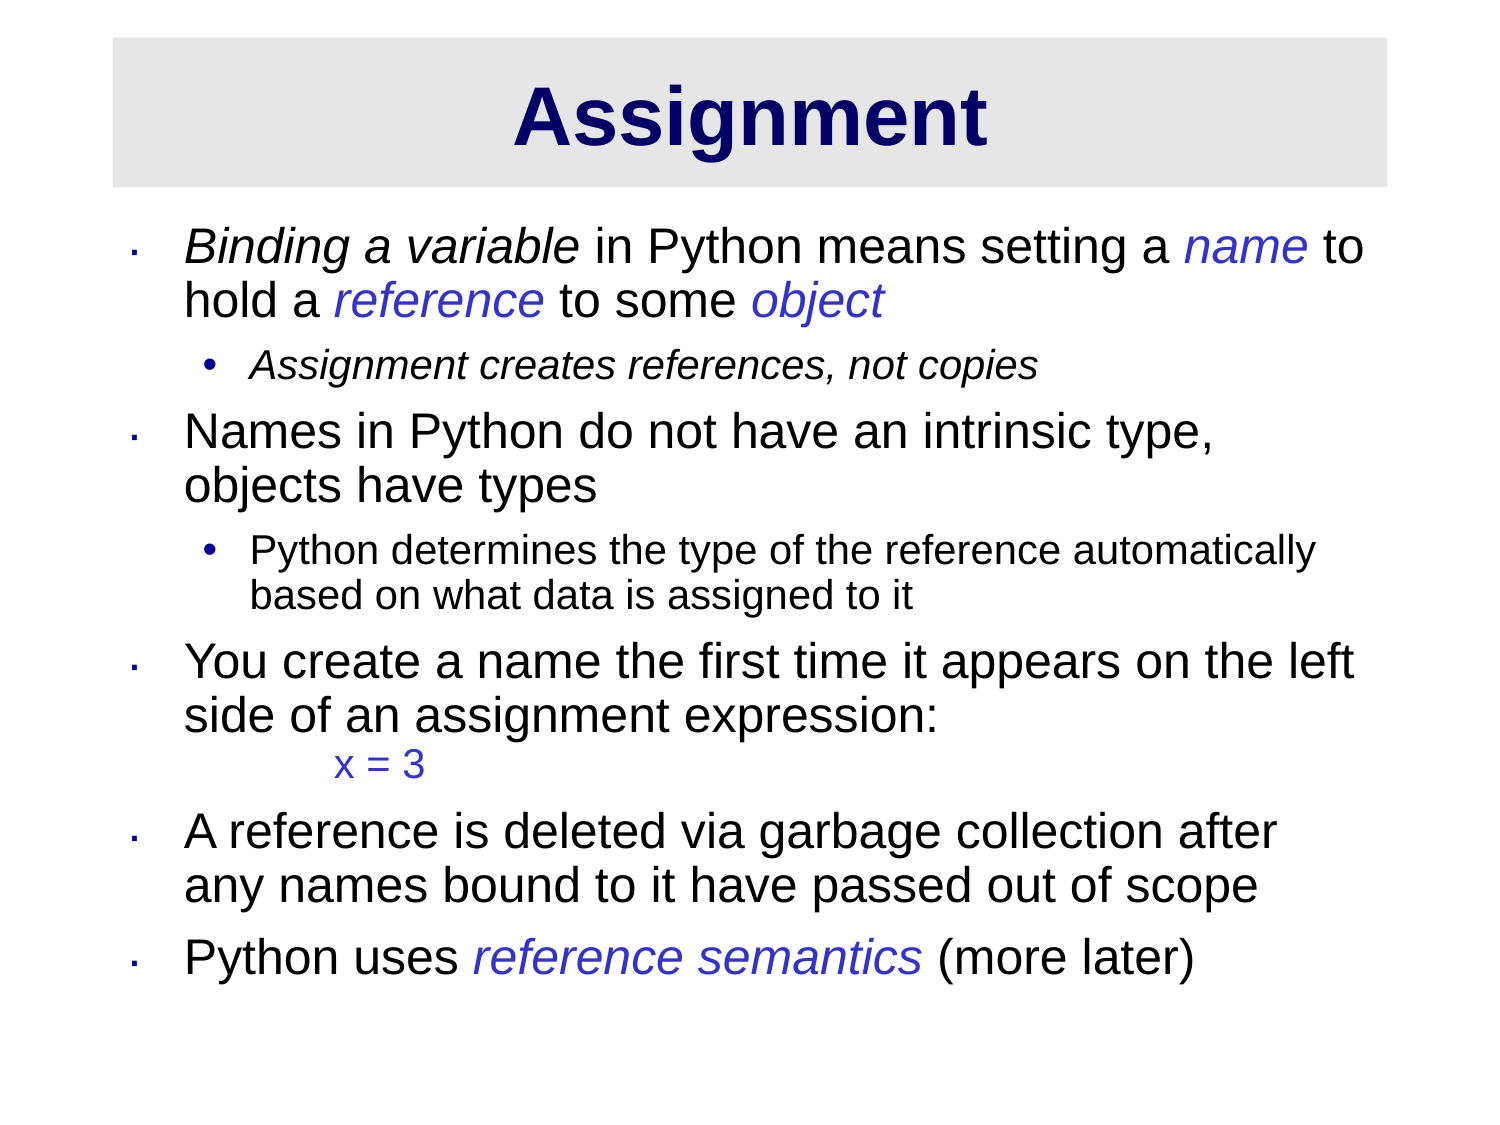

# Assignment
Binding a variable in Python means setting a name to hold a reference to some object
Assignment creates references, not copies
Names in Python do not have an intrinsic type,  objects have types
Python determines the type of the reference automatically based on what data is assigned to it
You create a name the first time it appears on the left side of an assignment expression:
	x = 3
A reference is deleted via garbage collection after any names bound to it have passed out of scope
Python uses reference semantics (more later)